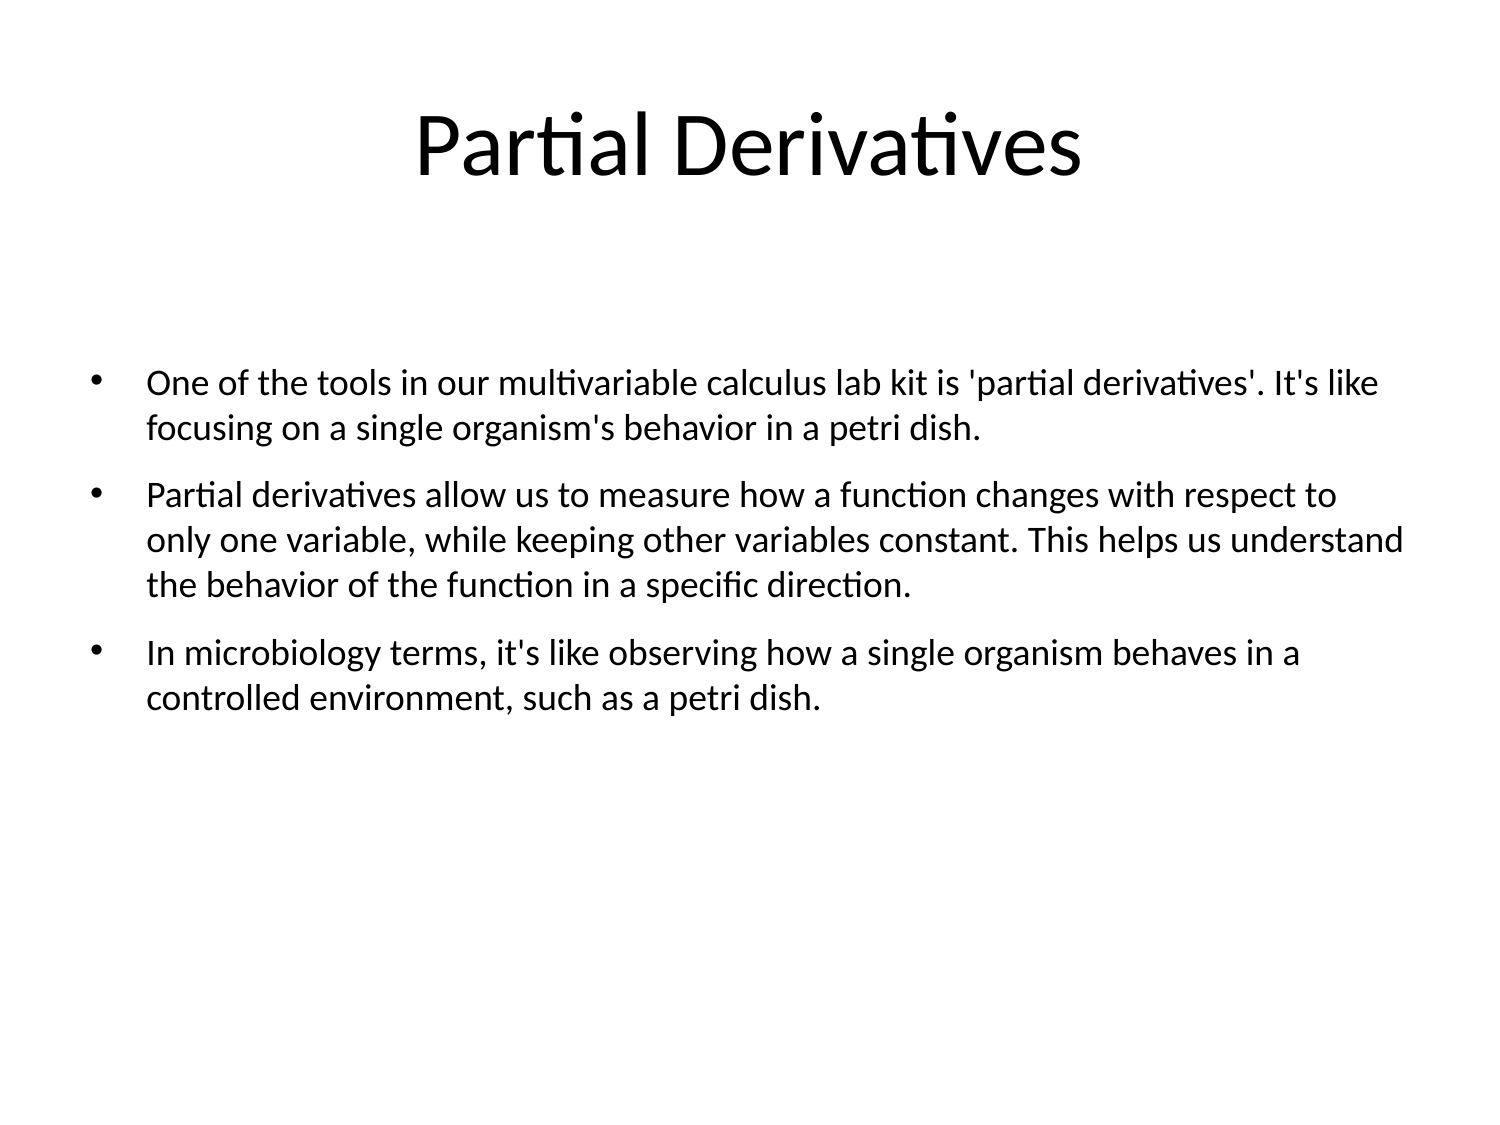

# Partial Derivatives

One of the tools in our multivariable calculus lab kit is 'partial derivatives'. It's like focusing on a single organism's behavior in a petri dish.
Partial derivatives allow us to measure how a function changes with respect to only one variable, while keeping other variables constant. This helps us understand the behavior of the function in a specific direction.
In microbiology terms, it's like observing how a single organism behaves in a controlled environment, such as a petri dish.